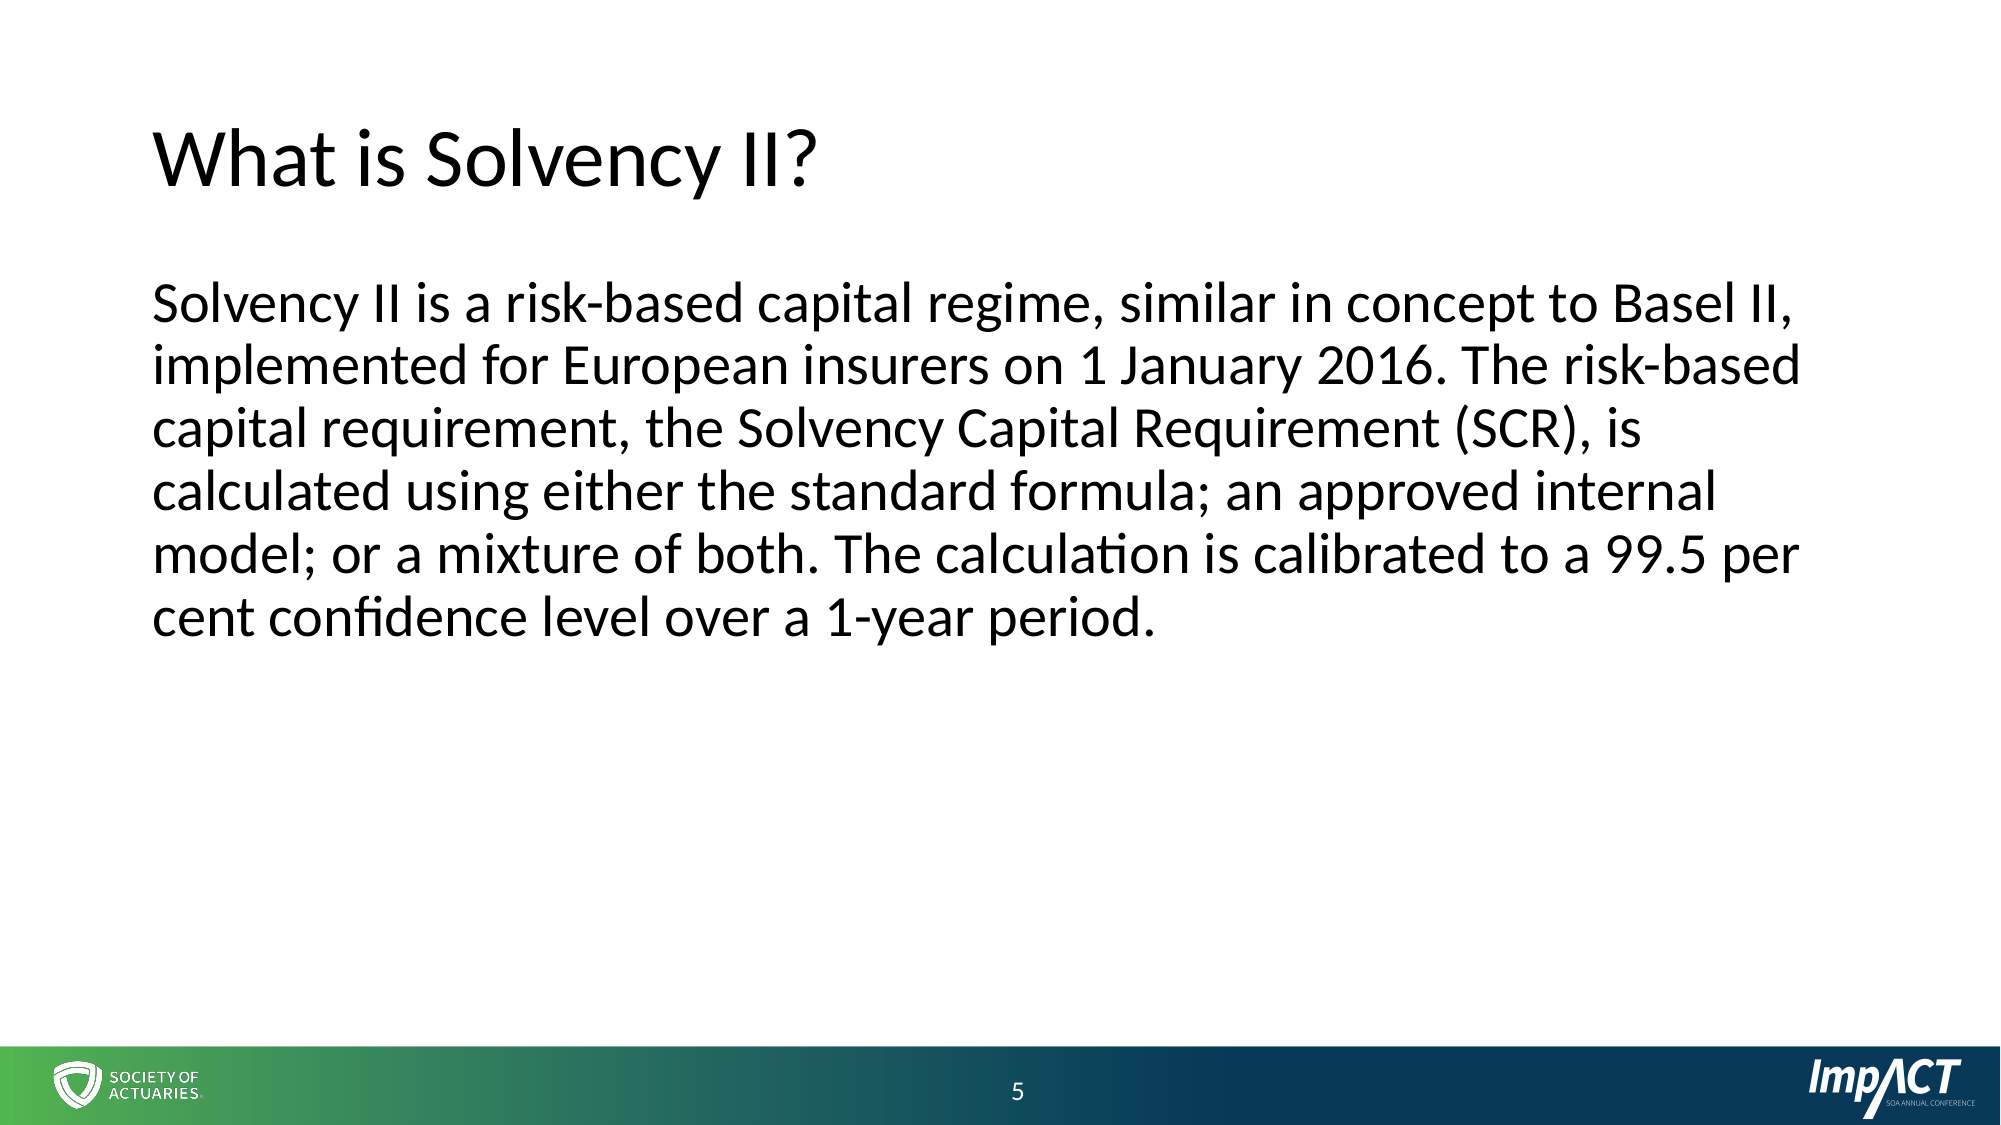

# What is Solvency II?
Solvency II is a risk-based capital regime, similar in concept to Basel II, implemented for European insurers on 1 January 2016. The risk-based capital requirement, the Solvency Capital Requirement (SCR), is calculated using either the standard formula; an approved internal model; or a mixture of both. The calculation is calibrated to a 99.5 per cent confidence level over a 1-year period.
5